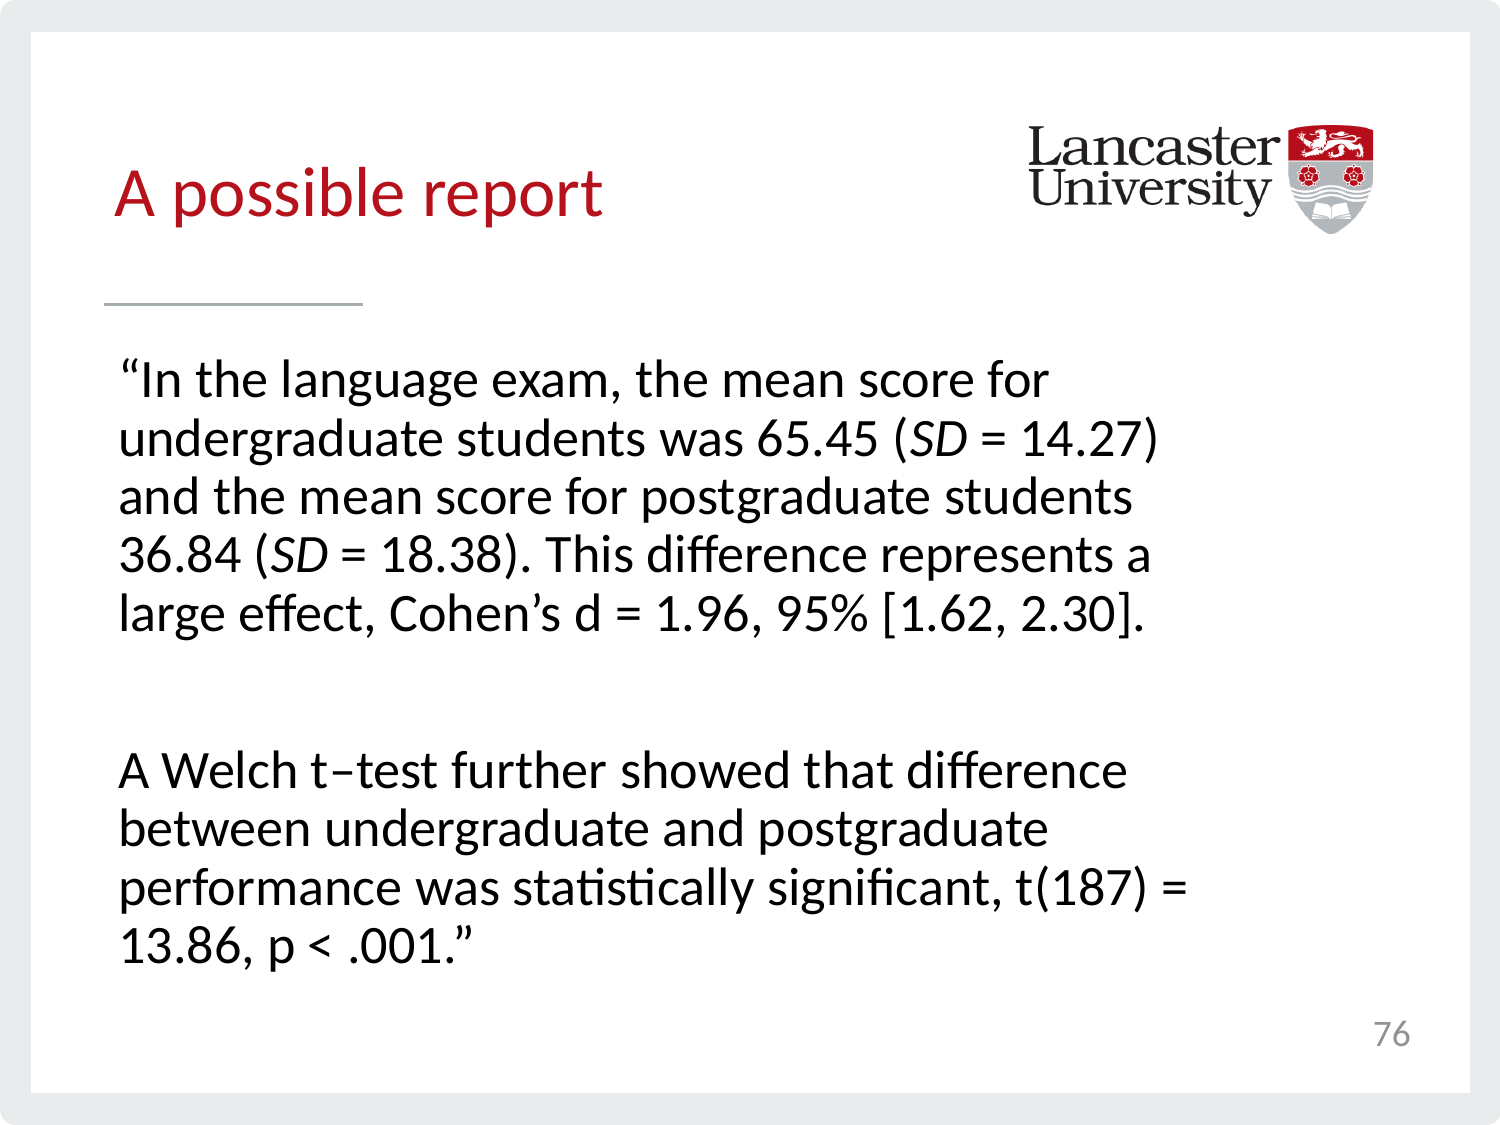

# A possible report
“In the language exam, the mean score for undergraduate students was 65.45 (SD = 14.27) and the mean score for postgraduate students 36.84 (SD = 18.38). This difference represents a large effect, Cohen’s d = 1.96, 95% [1.62, 2.30].

A Welch t–test further showed that difference between undergraduate and postgraduate performance was statistically significant, t(187) = 13.86, p < .001.”
76